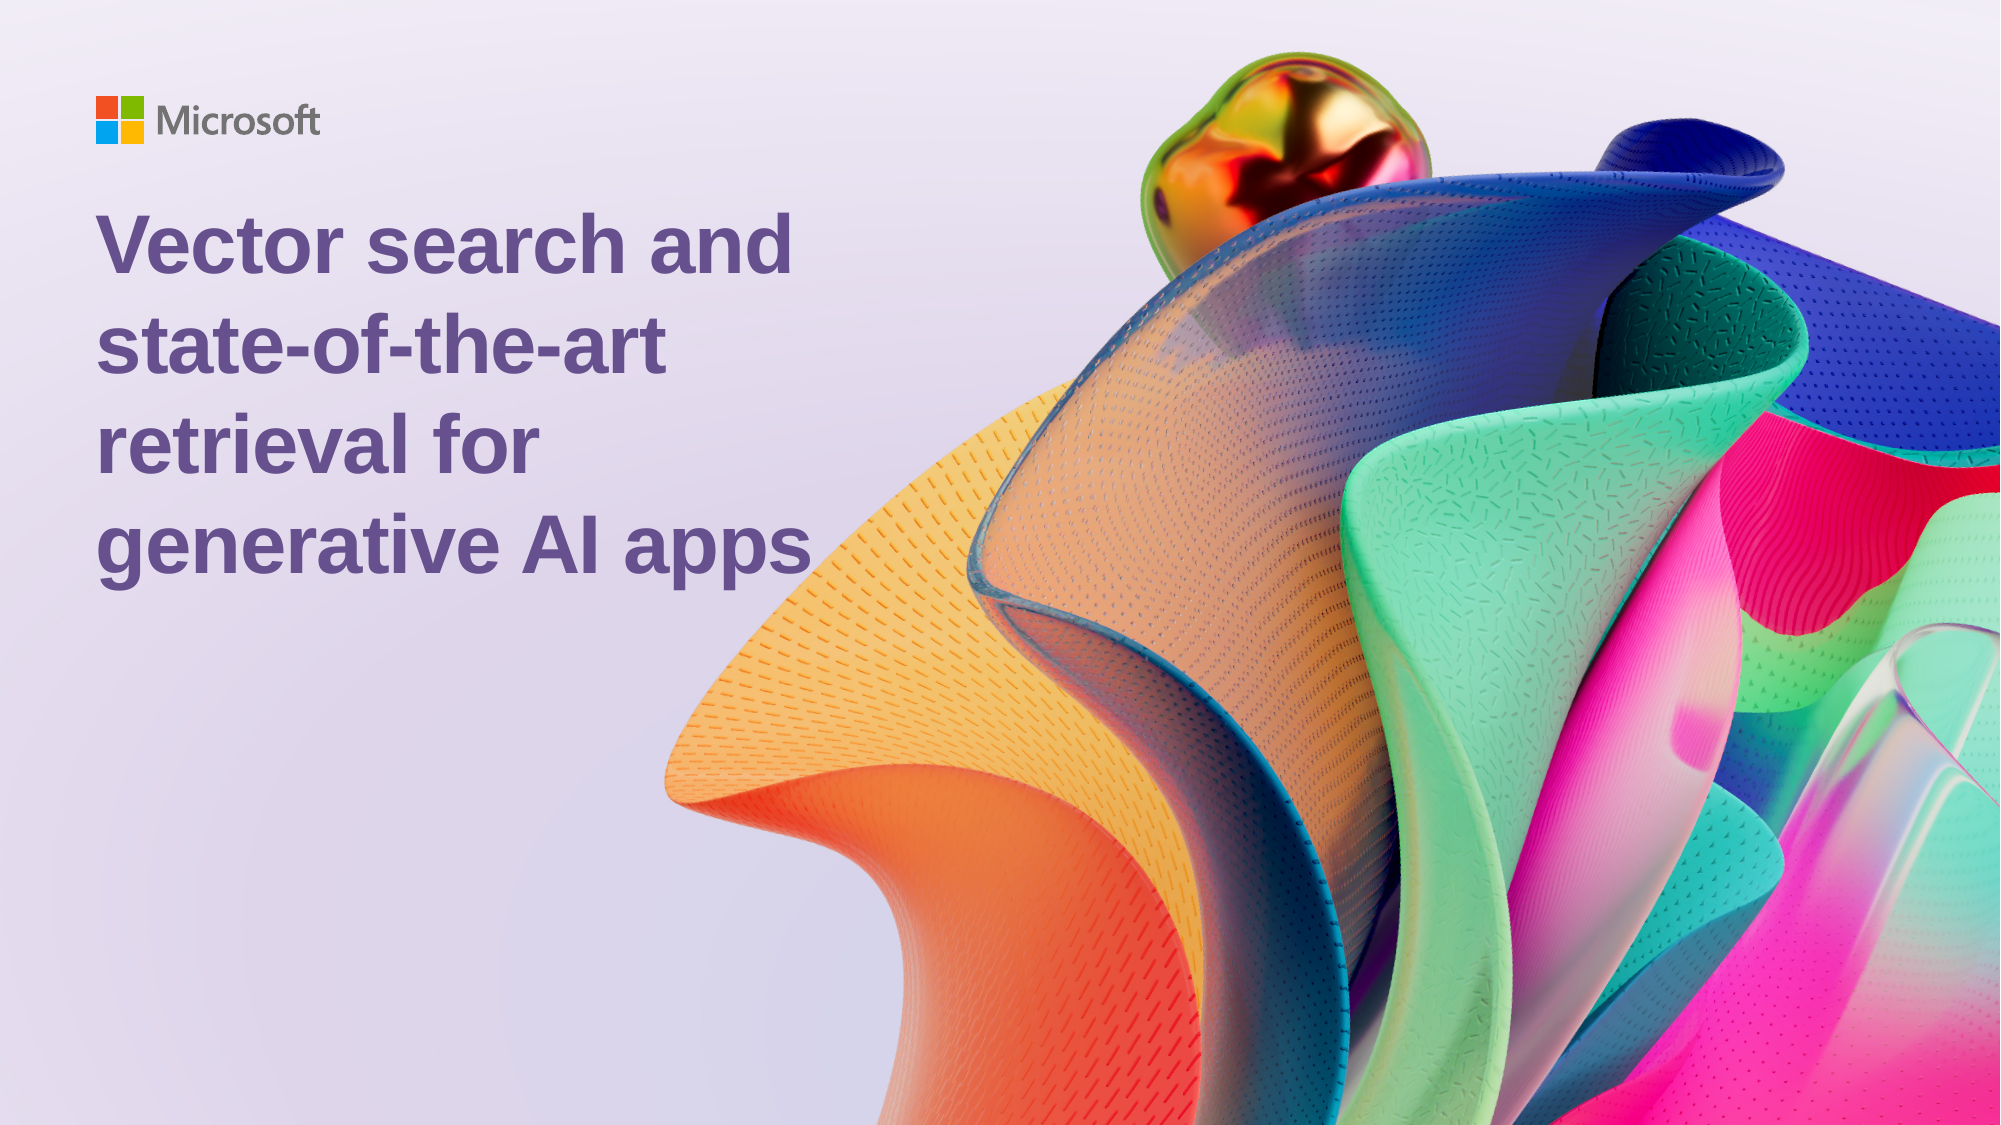

# Vector search and state-of-the-art retrieval for generative AI apps​